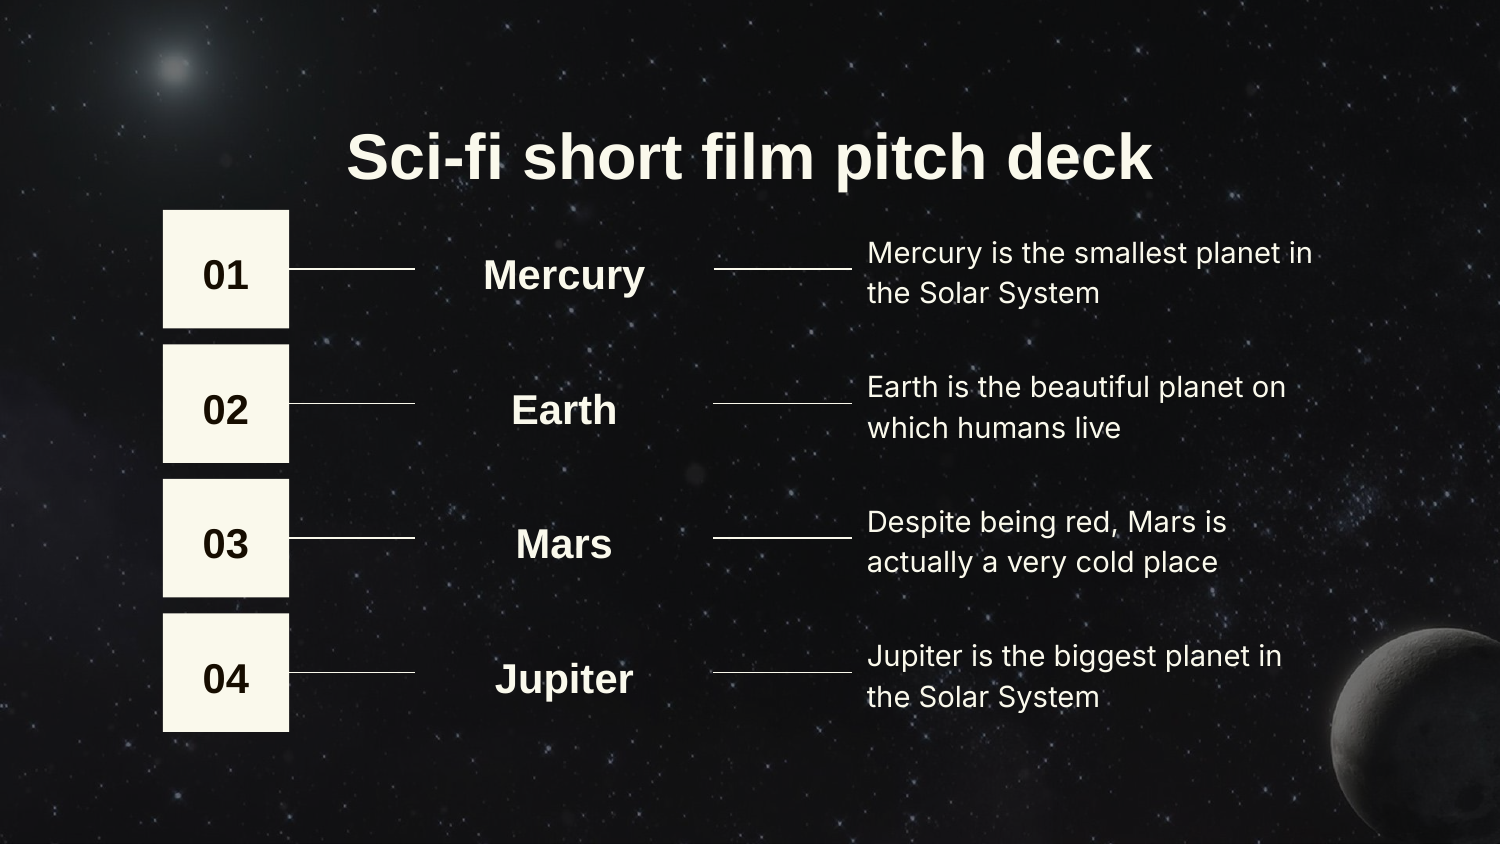

# Sci-fi short film pitch deck
01
Mercury
Mercury is the smallest planet in the Solar System
02
Earth
Earth is the beautiful planet on which humans live
03
Mars
Despite being red, Mars is actually a very cold place
04
Jupiter
Jupiter is the biggest planet in the Solar System